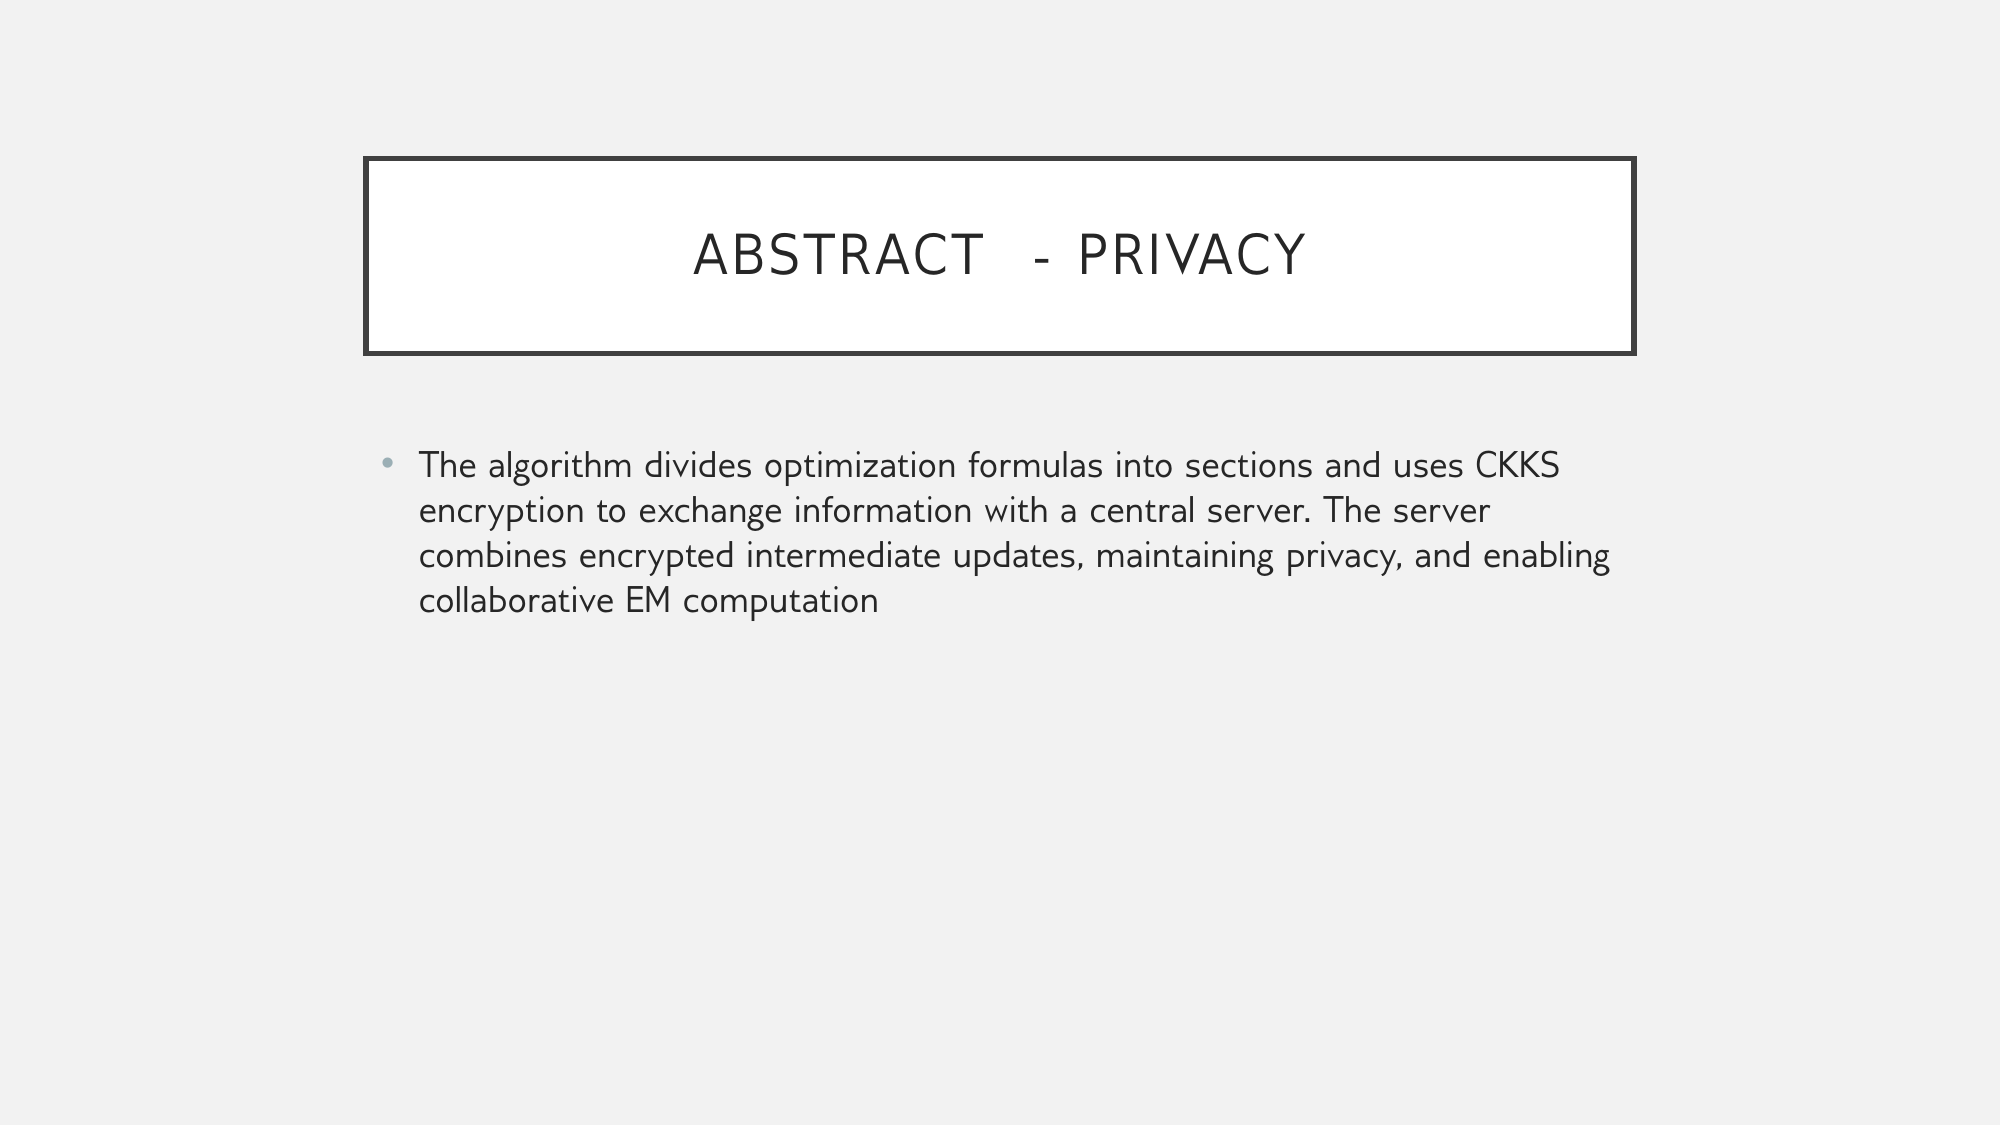

# Abstract  - Privacy
The algorithm divides optimization formulas into sections and uses CKKS encryption to exchange information with a central server. The server combines encrypted intermediate updates, maintaining privacy, and enabling collaborative EM computation